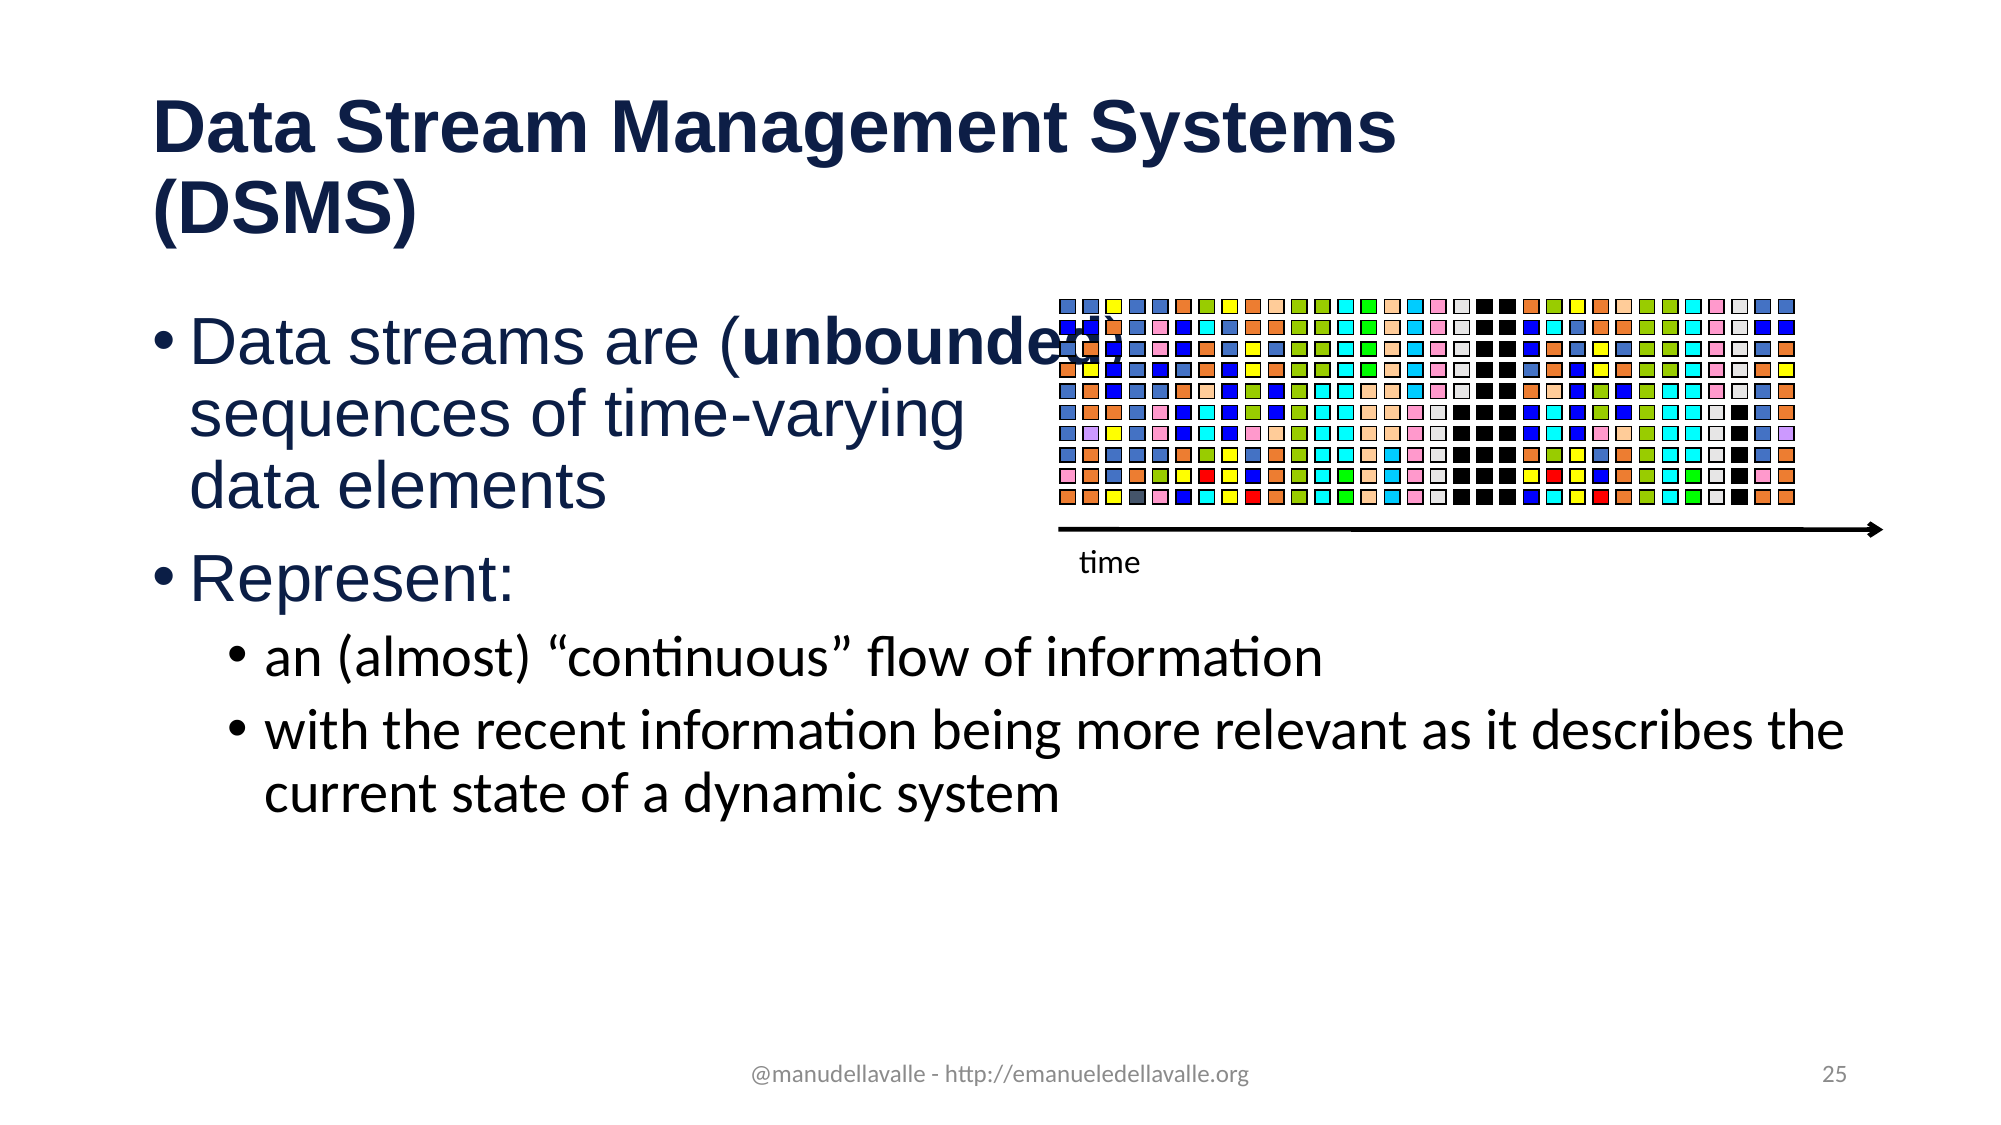

# Data Stream Management Systems (DSMS)
Data streams are (unbounded)
sequences of time-varying
data elements
Represent:
an (almost) “continuous” flow of information
with the recent information being more relevant as it describes the current state of a dynamic system

time
@manudellavalle - http://emanueledellavalle.org
25